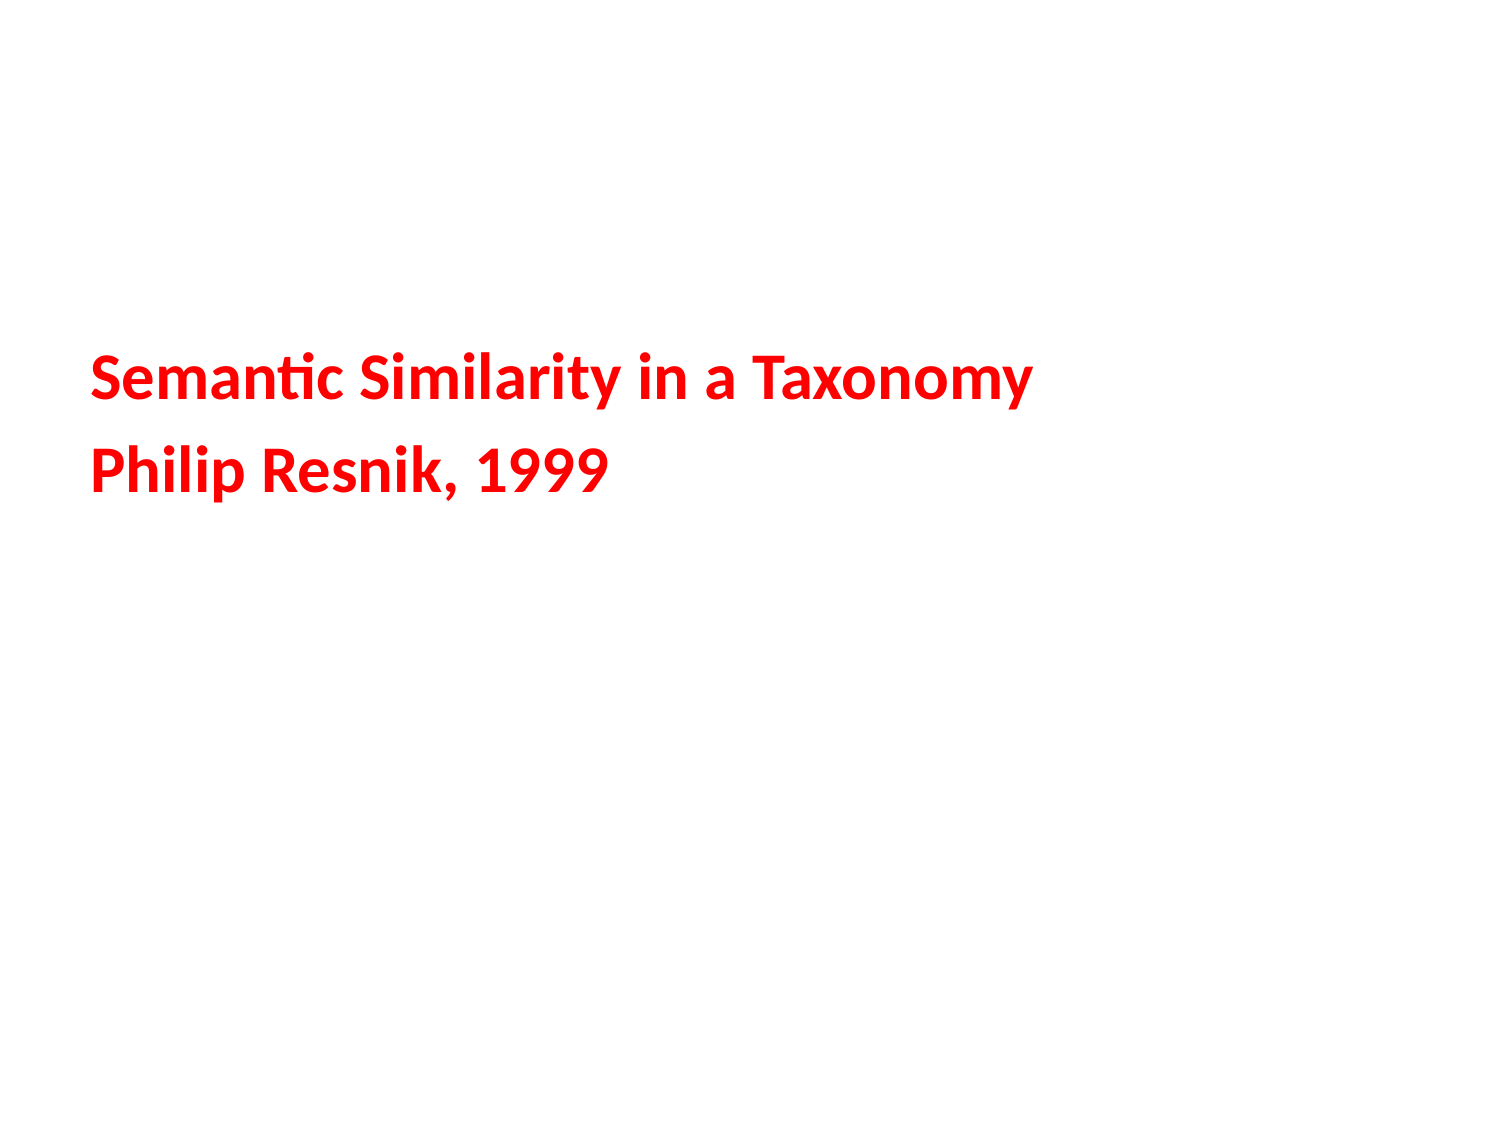

#
Semantic Similarity in a Taxonomy
Philip Resnik, 1999